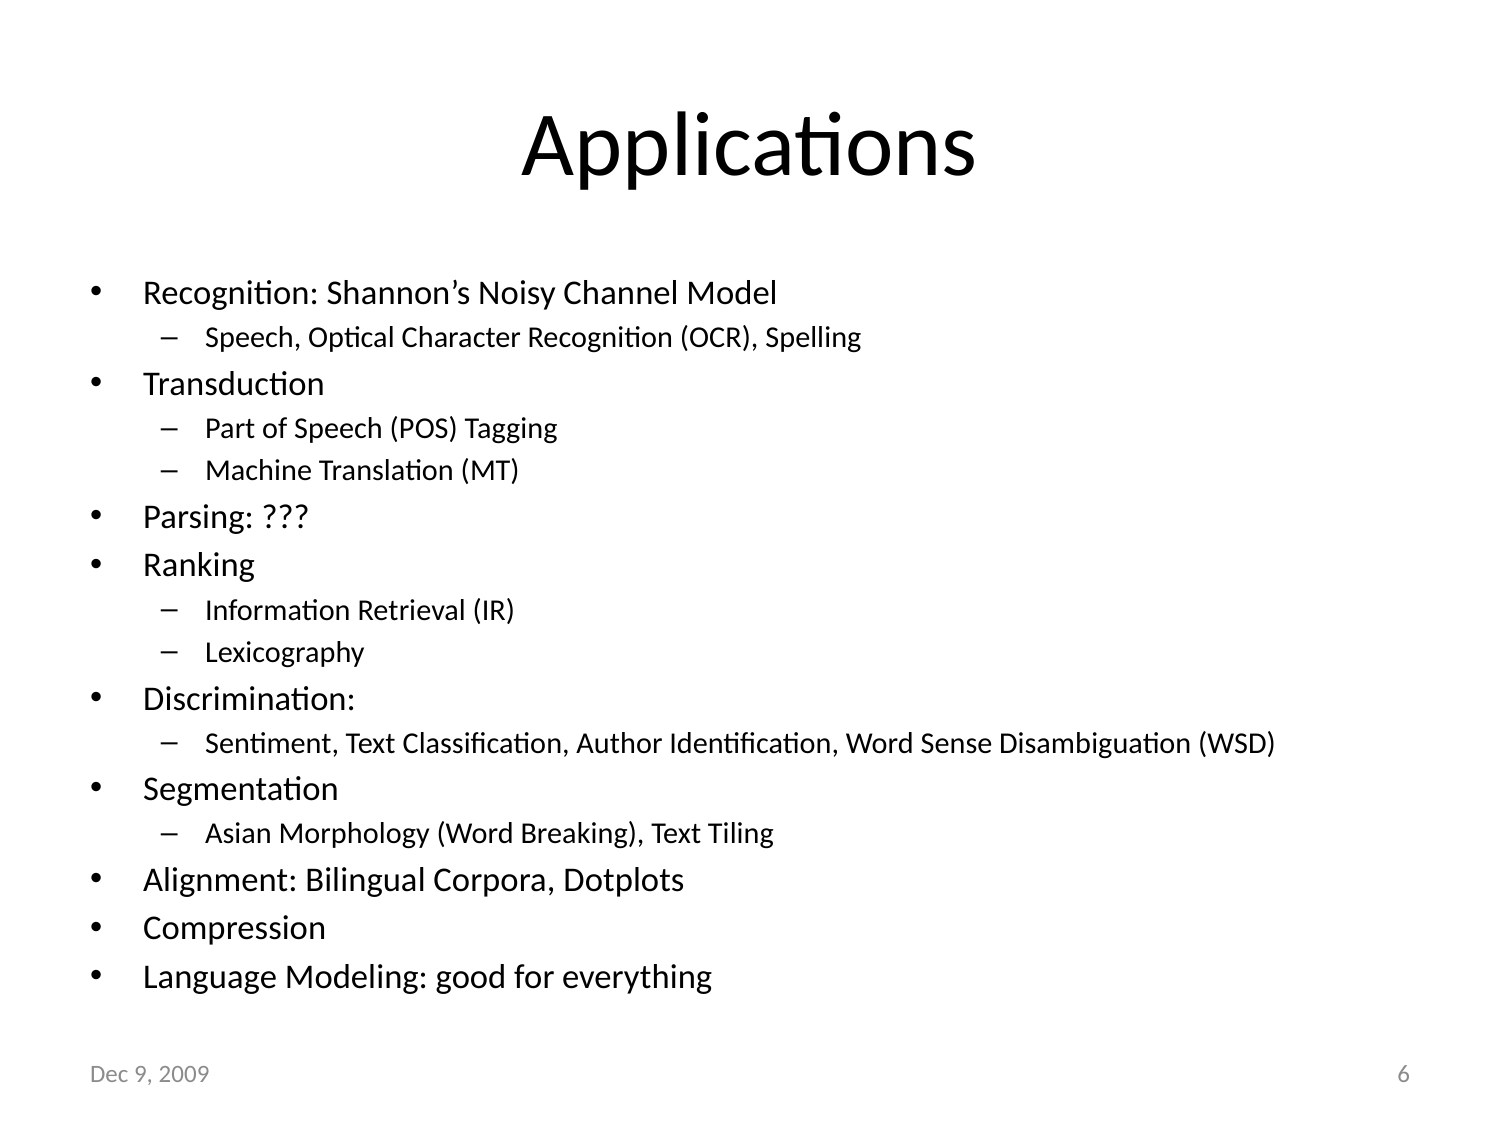

# Applications
Recognition: Shannon’s Noisy Channel Model
Speech, Optical Character Recognition (OCR), Spelling
Transduction
Part of Speech (POS) Tagging
Machine Translation (MT)
Parsing: ???
Ranking
Information Retrieval (IR)
Lexicography
Discrimination:
Sentiment, Text Classification, Author Identification, Word Sense Disambiguation (WSD)
Segmentation
Asian Morphology (Word Breaking), Text Tiling
Alignment: Bilingual Corpora, Dotplots
Compression
Language Modeling: good for everything
Dec 9, 2009
6